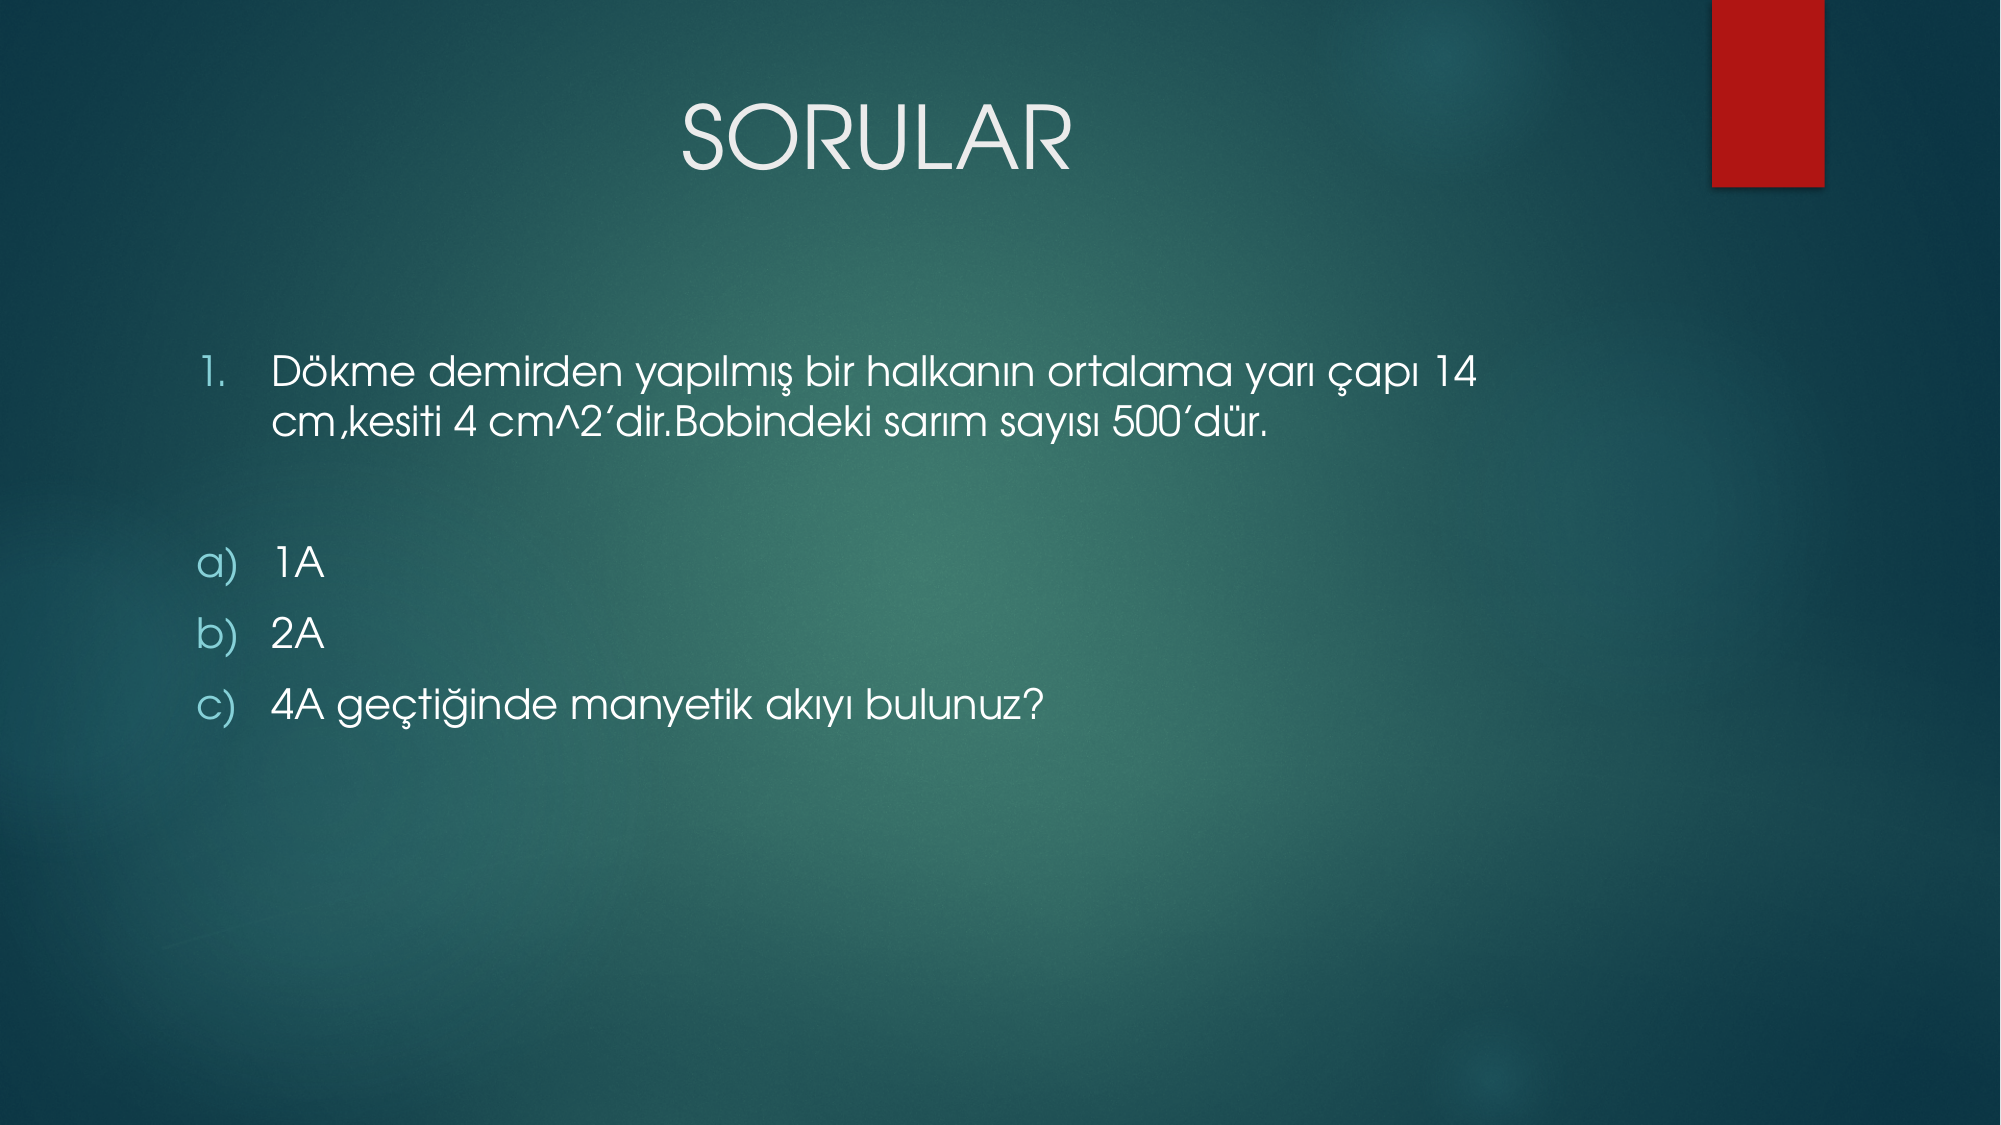

# SORULAR
Dökme demirden yapılmış bir halkanın ortalama yarı çapı 14 cm,kesiti 4 cm^2’dir.Bobindeki sarım sayısı 500’dür.

1A
2A
4A geçtiğinde manyetik akıyı bulunuz?